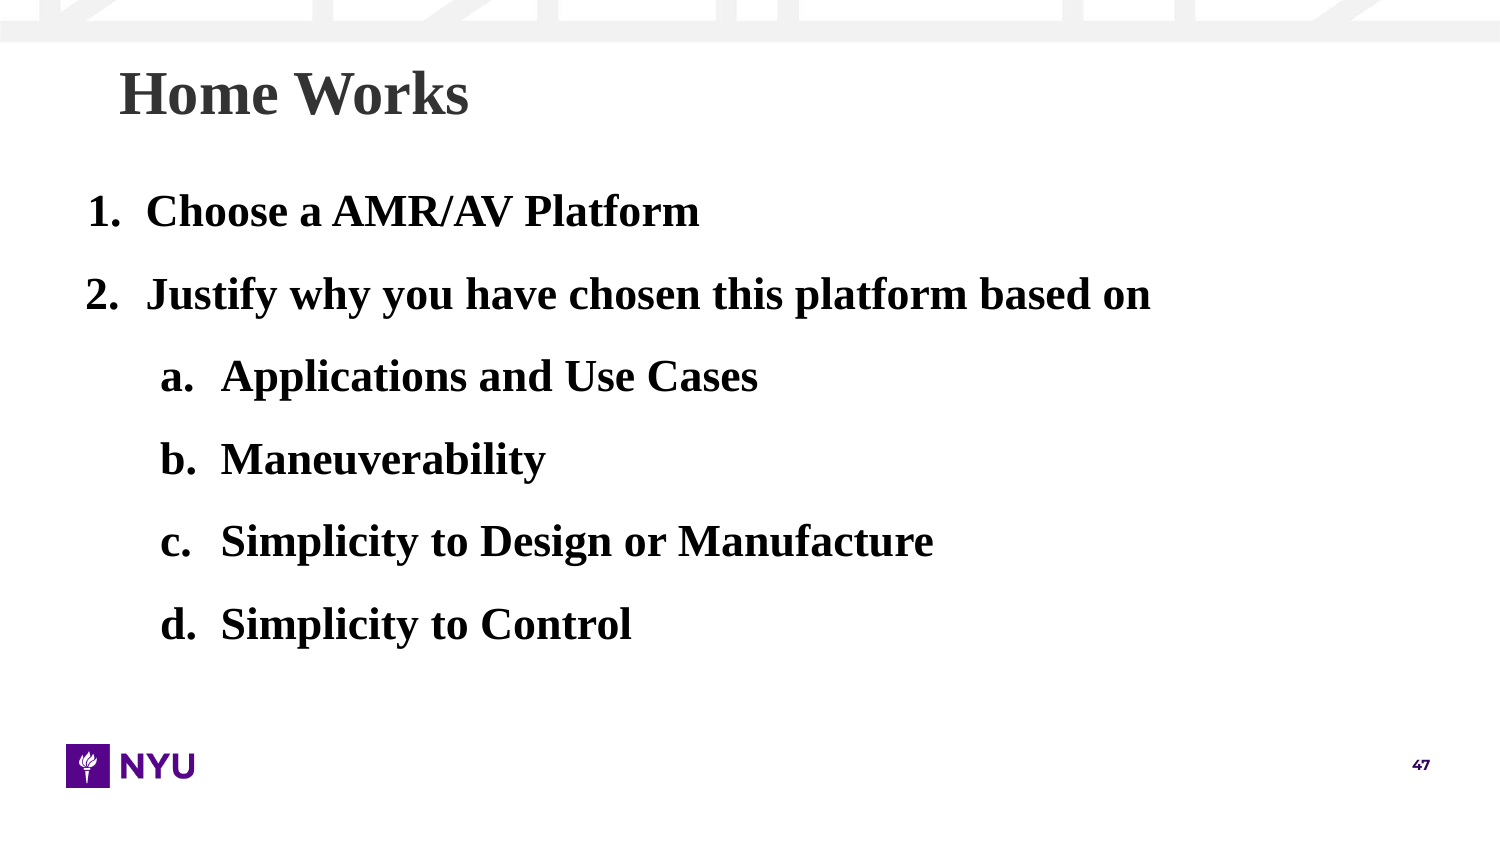

# Home Works

Choose a AMR/AV Platform
Justify why you have chosen this platform based on
Applications and Use Cases
Maneuverability
Simplicity to Design or Manufacture
Simplicity to Control